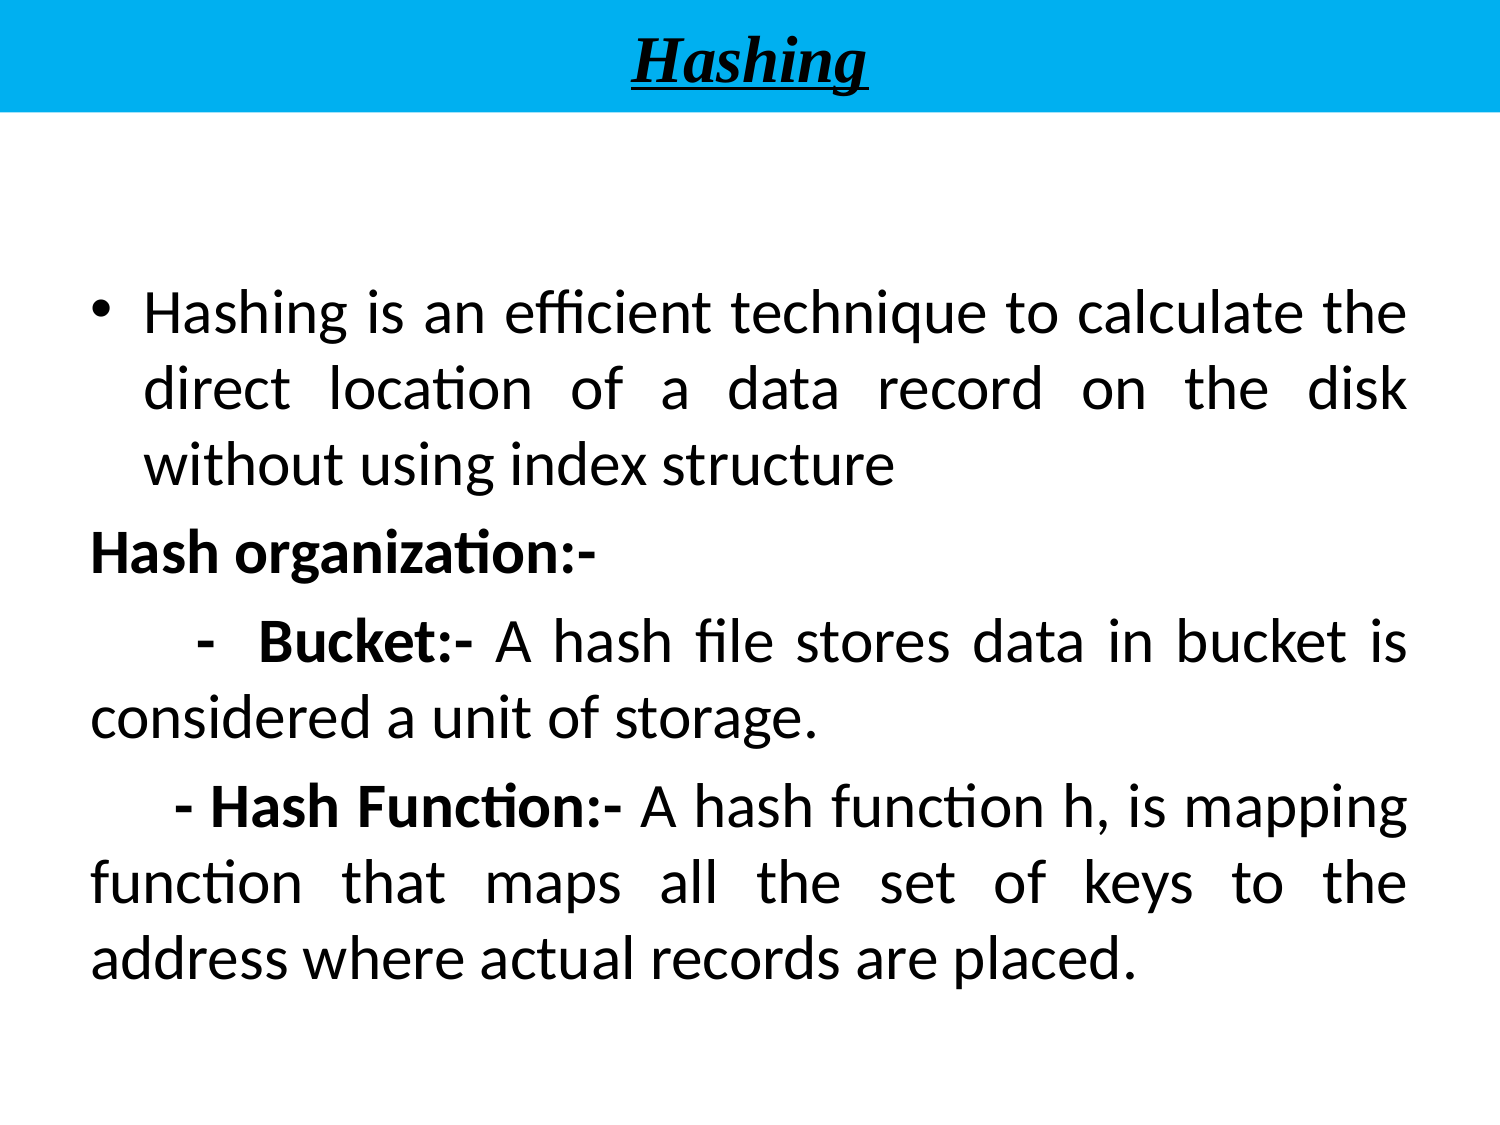

# Hashing
Hashing is an efficient technique to calculate the direct location of a data record on the disk without using index structure
Hash organization:-
     -  Bucket:- A hash file stores data in bucket is considered a unit of storage.
     - Hash Function:- A hash function h, is mapping function that maps all the set of keys to the address where actual records are placed.